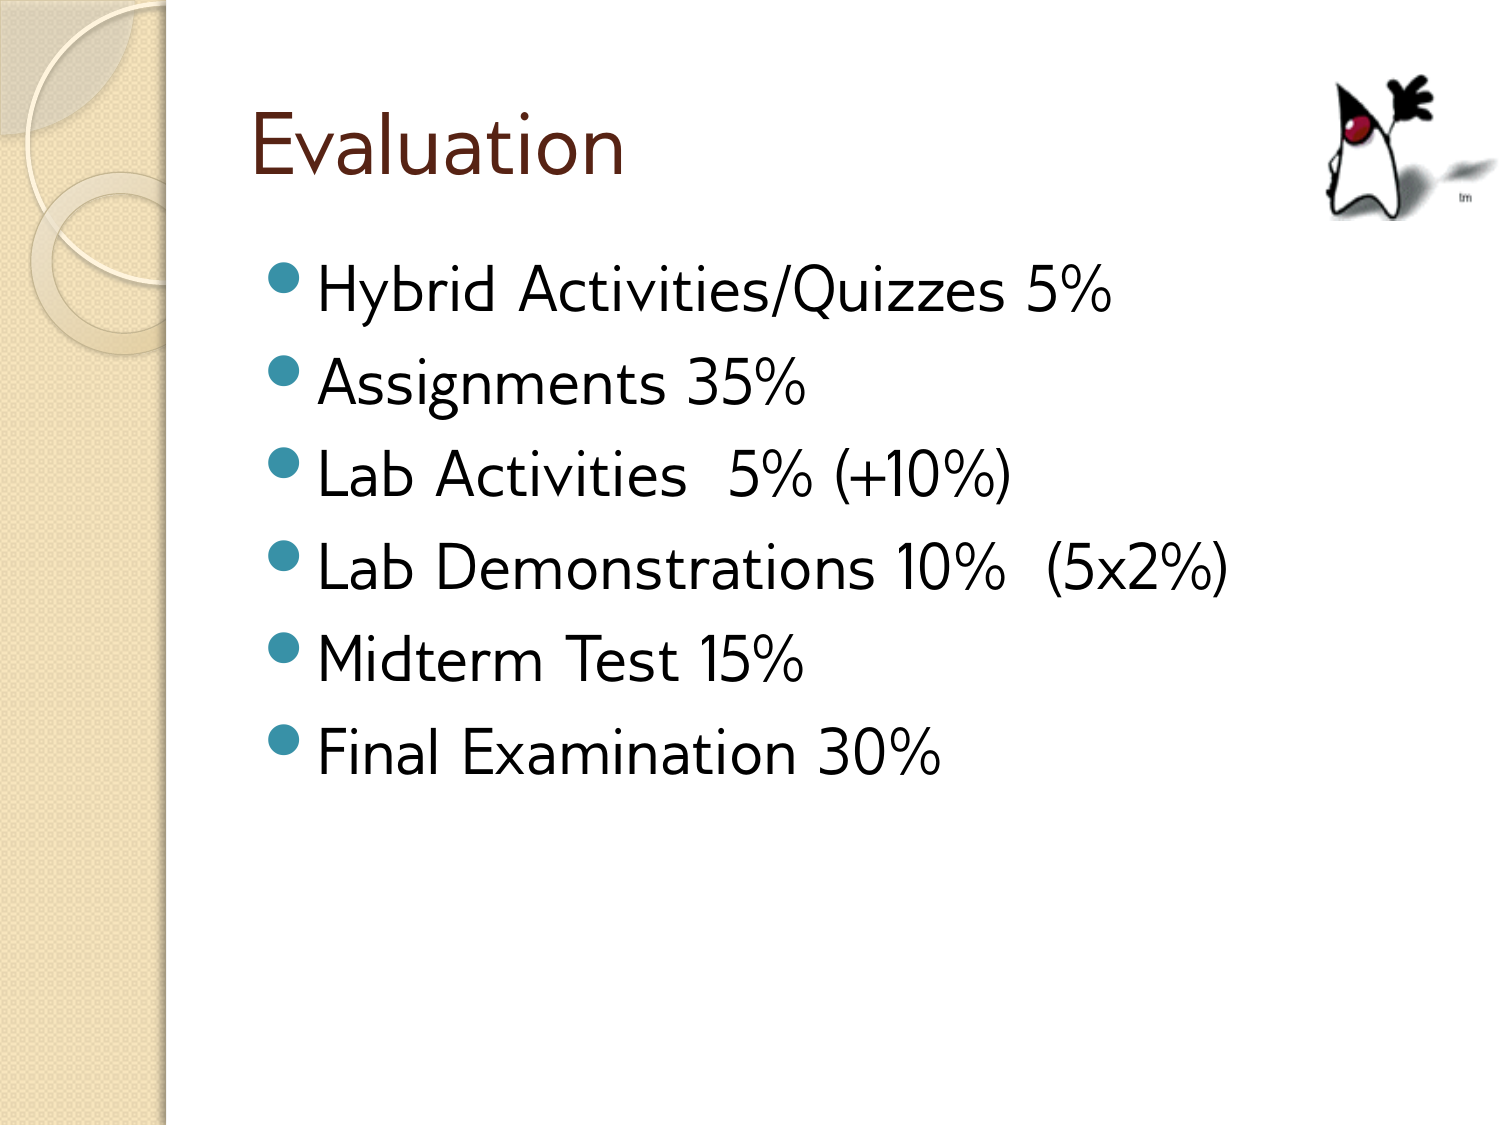

# Evaluation
Hybrid Activities/Quizzes 5%
Assignments 35%
Lab Activities  5% (+10%)
Lab Demonstrations 10%  (5x2%)
Midterm Test 15%
Final Examination 30%